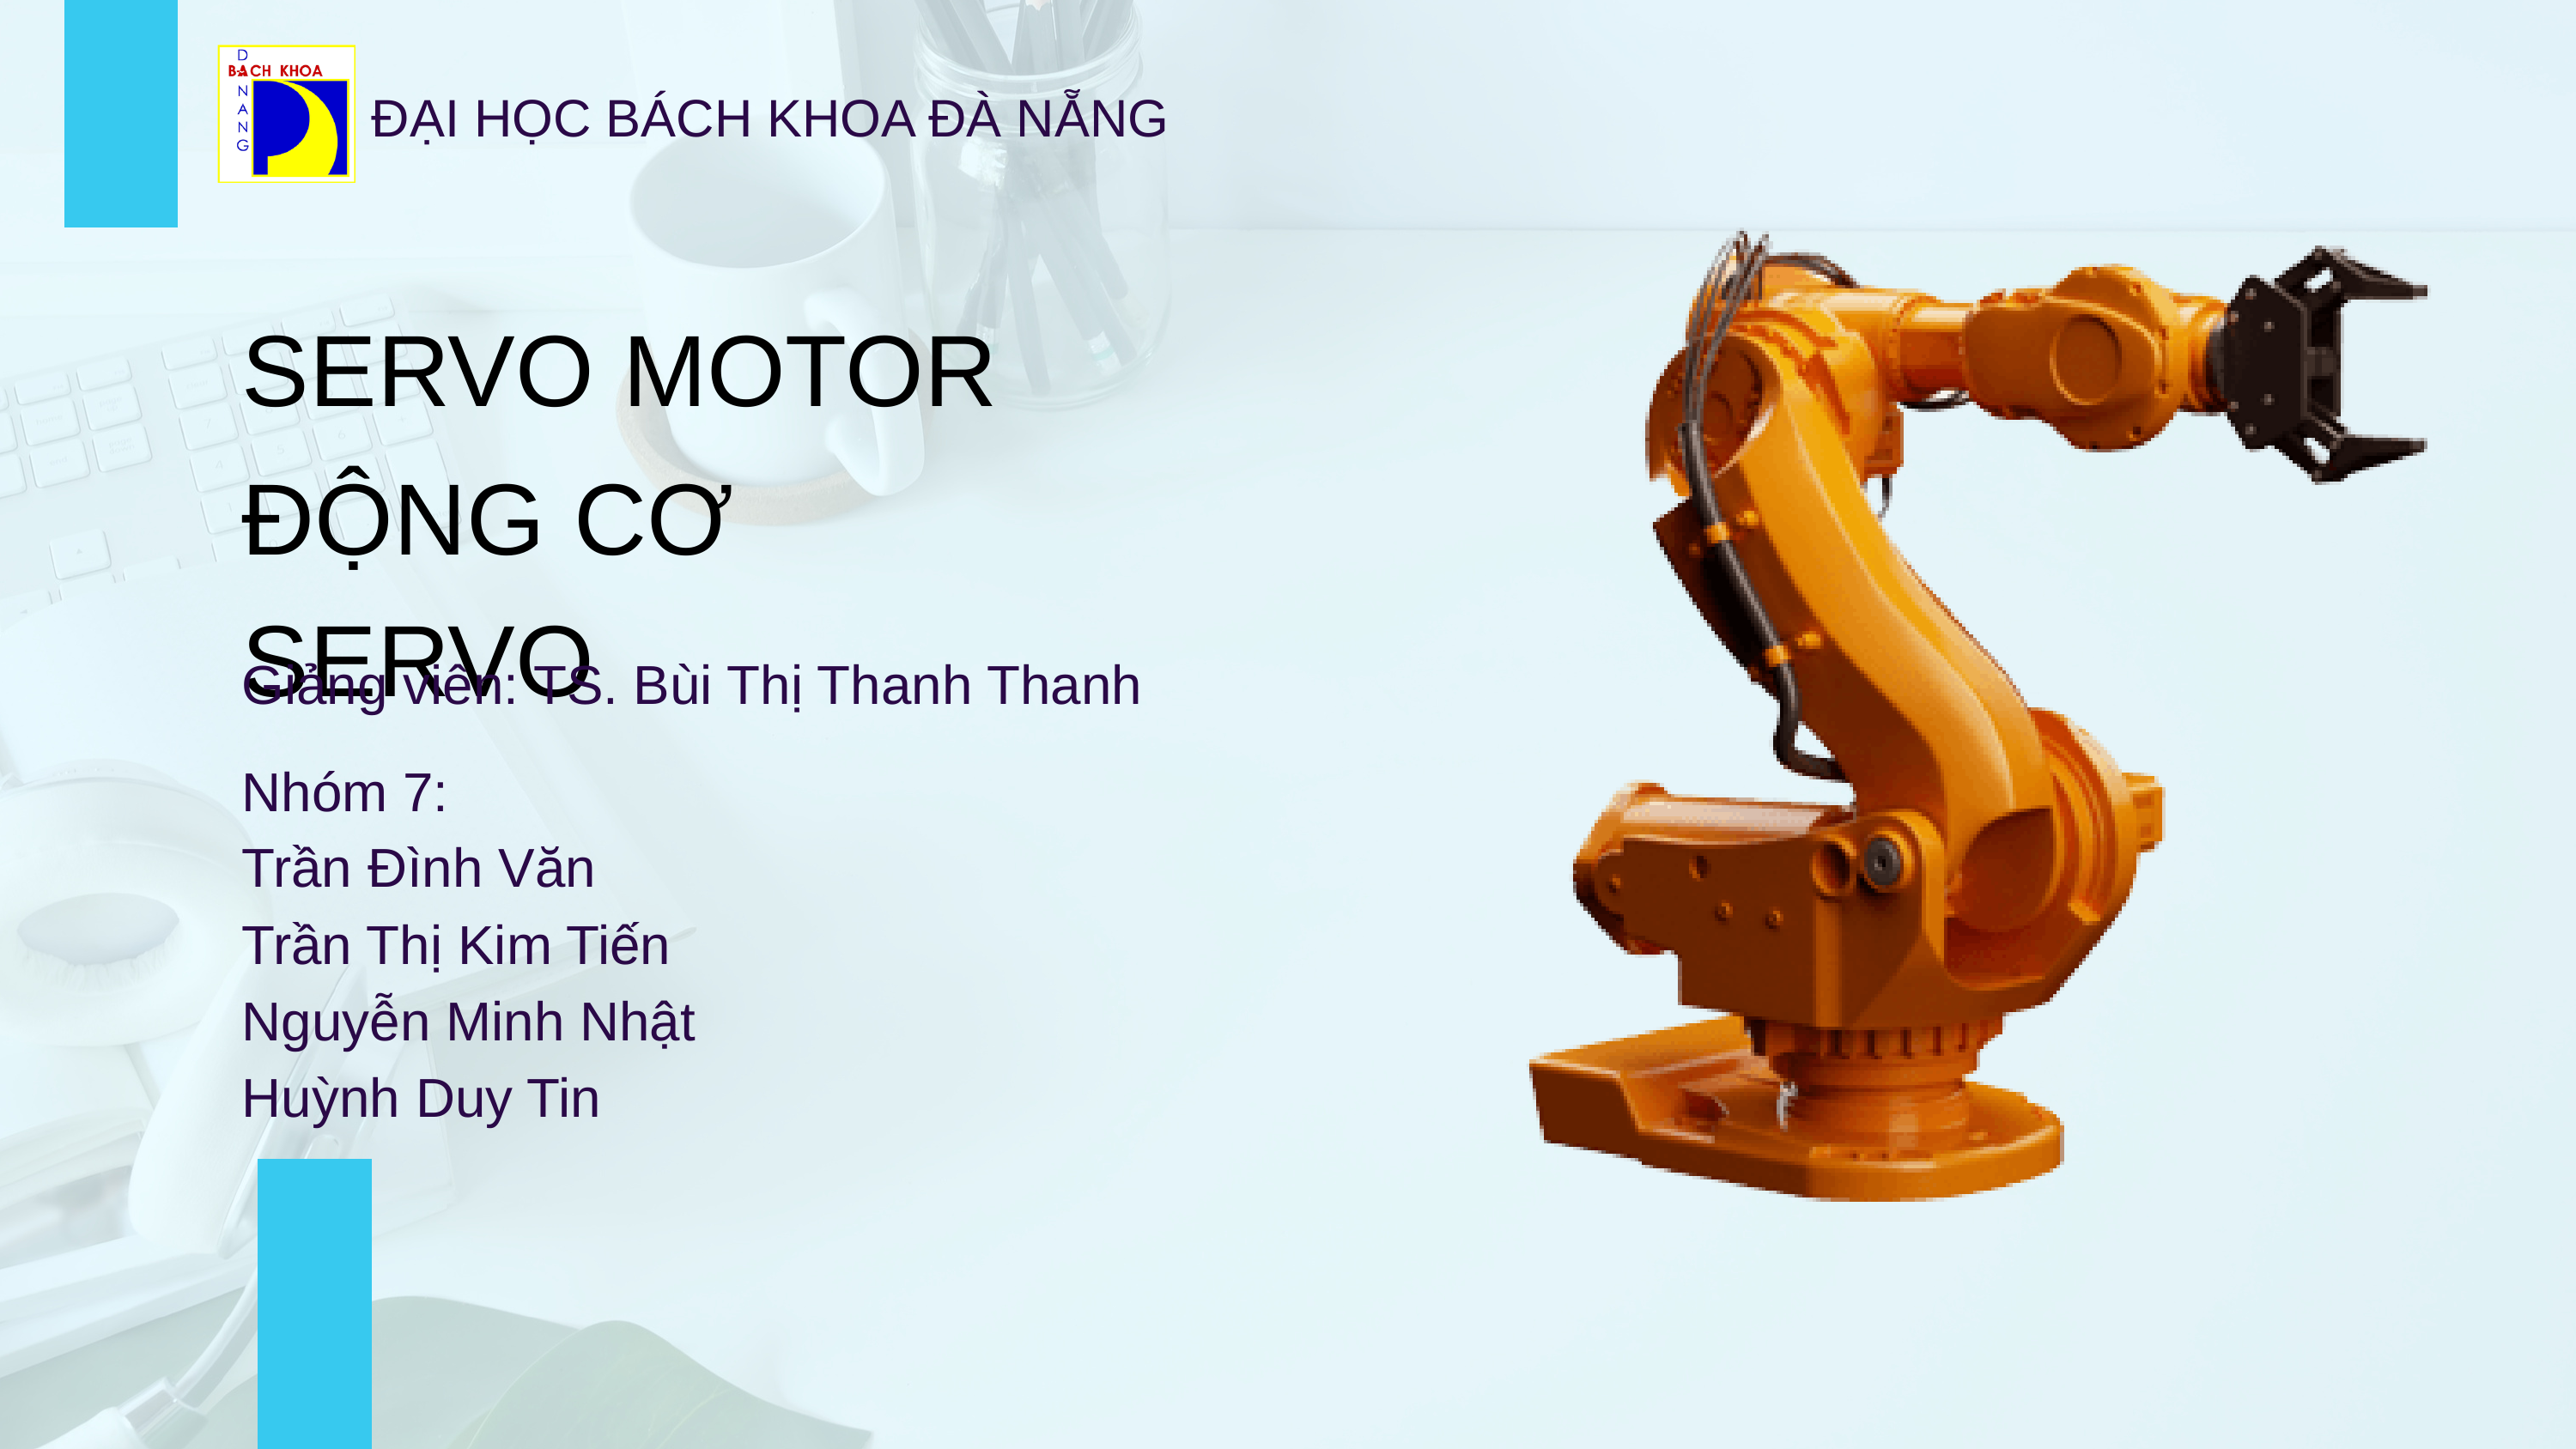

ĐẠI HỌC BÁCH KHOA ĐÀ NẴNG

SERVO MOTOR
ĐỘNG CƠ SERVO
Giảng viên: TS. Bùi Thị Thanh Thanh
Nhóm 7:
Trần Đình Văn
Trần Thị Kim Tiến
Nguyễn Minh Nhật
Huỳnh Duy Tin